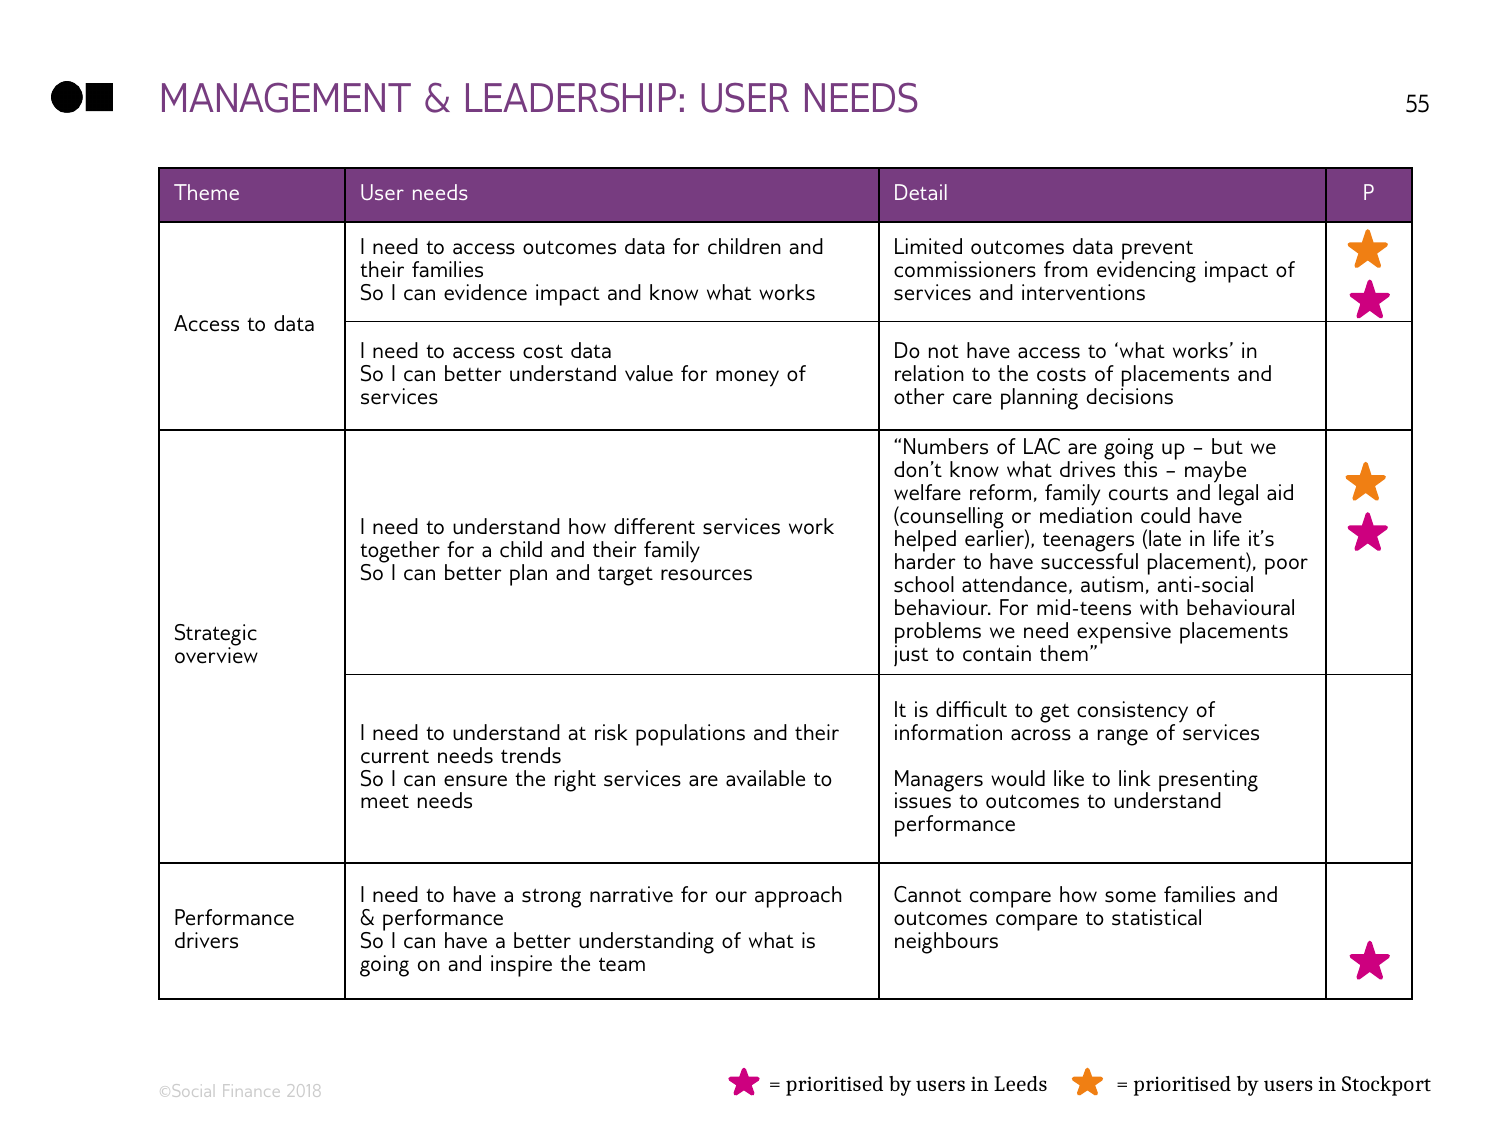

# Management & leadership: user needs
55
| Theme | User needs | Detail | P |
| --- | --- | --- | --- |
| Access to data | I need to access outcomes data for children and their families So I can evidence impact and know what works | Limited outcomes data prevent commissioners from evidencing impact of services and interventions |  |
|  | I need to access cost data So I can better understand value for money of services | Do not have access to ‘what works’ in relation to the costs of placements and other care planning decisions |  |
| Strategic overview | I need to understand how different services work together for a child and their family So I can better plan and target resources | “Numbers of LAC are going up – but we don’t know what drives this – maybe welfare reform, family courts and legal aid (counselling or mediation could have helped earlier), teenagers (late in life it’s harder to have successful placement), poor school attendance, autism, anti-social behaviour. For mid-teens with behavioural problems we need expensive placements just to contain them” |  |
|  | I need to understand at risk populations and their current needs trends So I can ensure the right services are available to meet needs | It is difficult to get consistency of information across a range of services Managers would like to link presenting issues to outcomes to understand performance |  |
| Performance drivers | I need to have a strong narrative for our approach & performance So I can have a better understanding of what is going on and inspire the team | Cannot compare how some families and outcomes compare to statistical neighbours |  |

= prioritised by users in Leeds	          = prioritised by users in Stockport